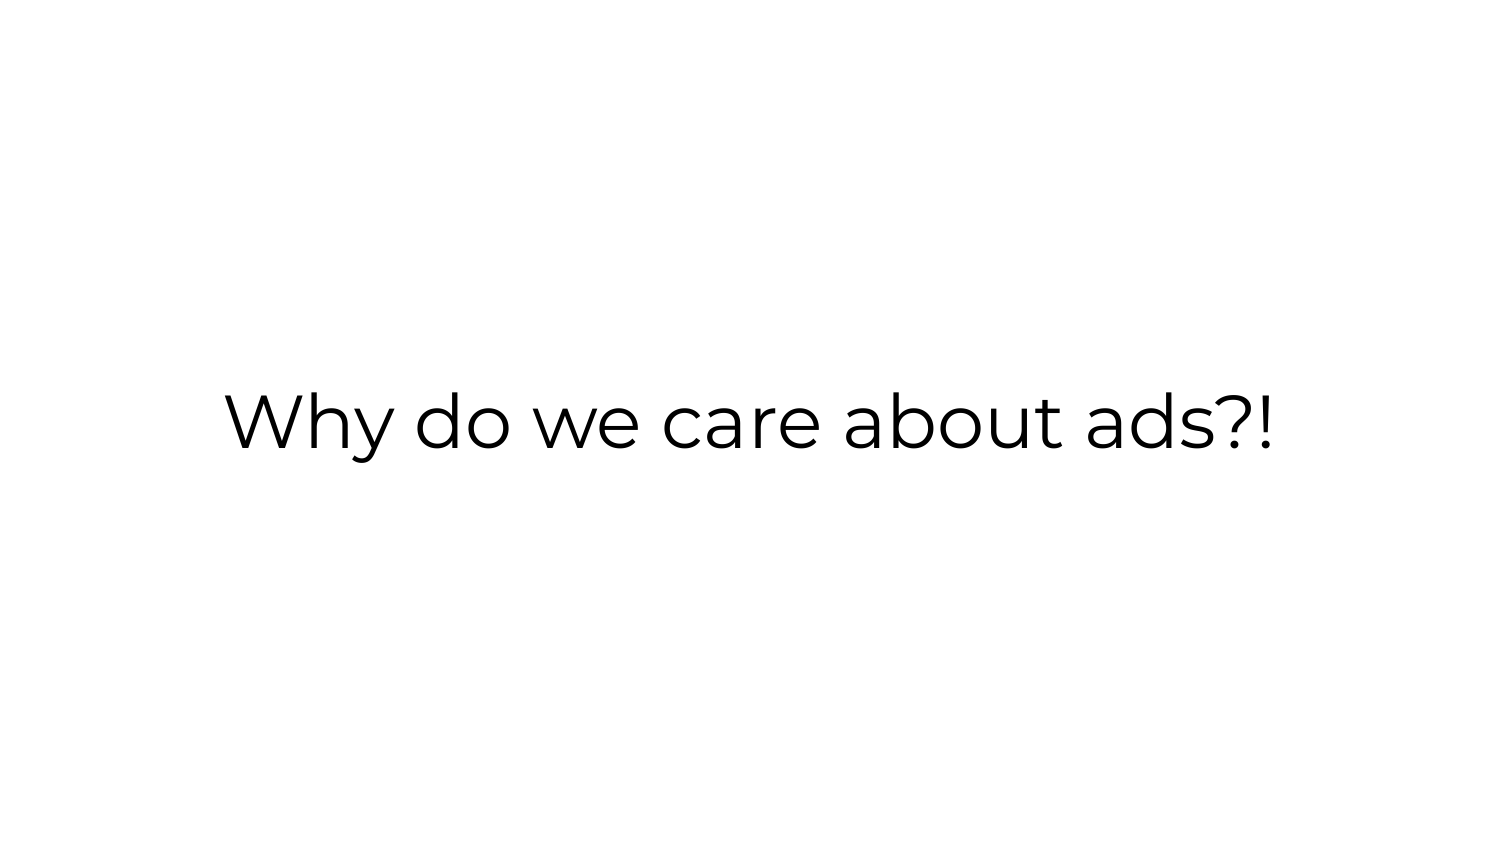

# Why do we care about ads?!